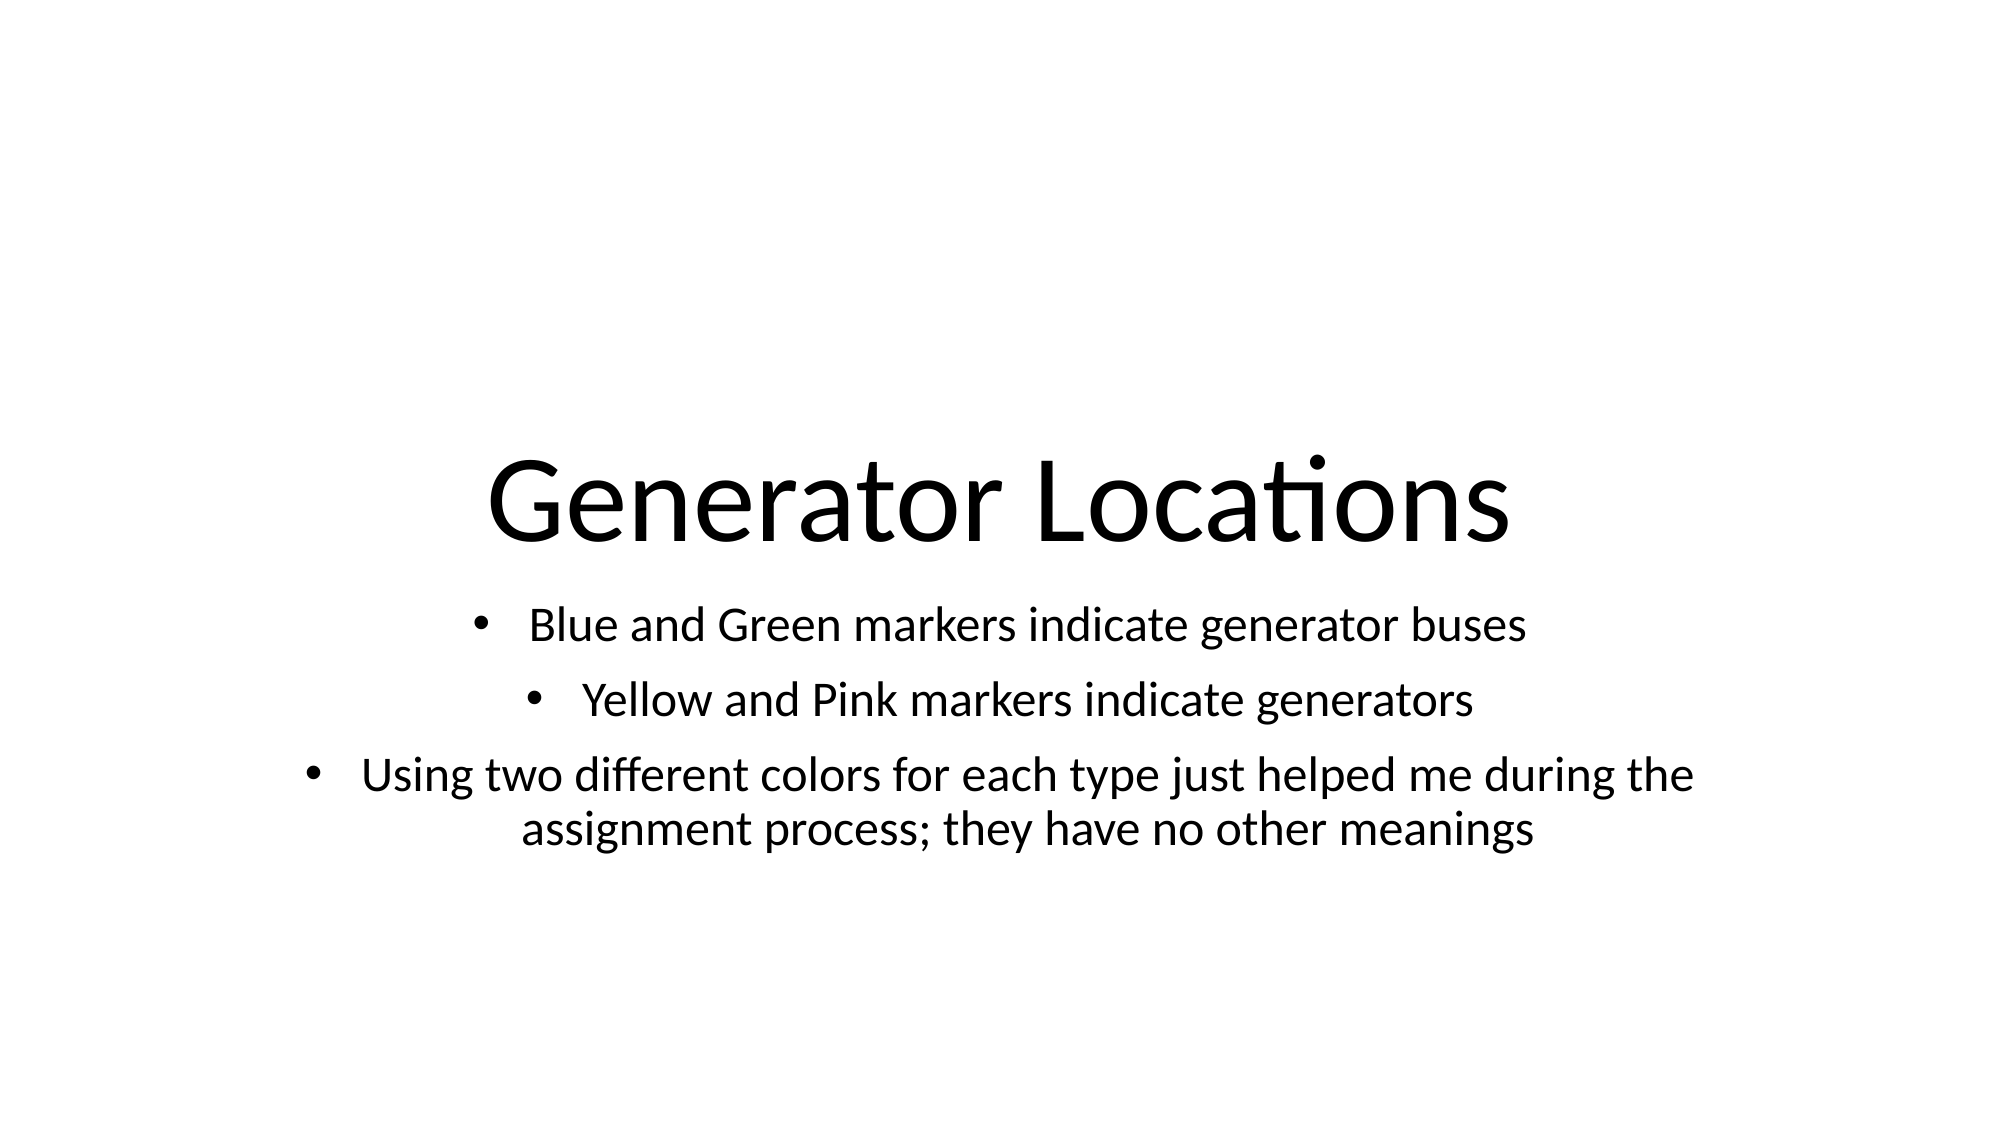

# Generator Locations
Blue and Green markers indicate generator buses
Yellow and Pink markers indicate generators
Using two different colors for each type just helped me during the assignment process; they have no other meanings